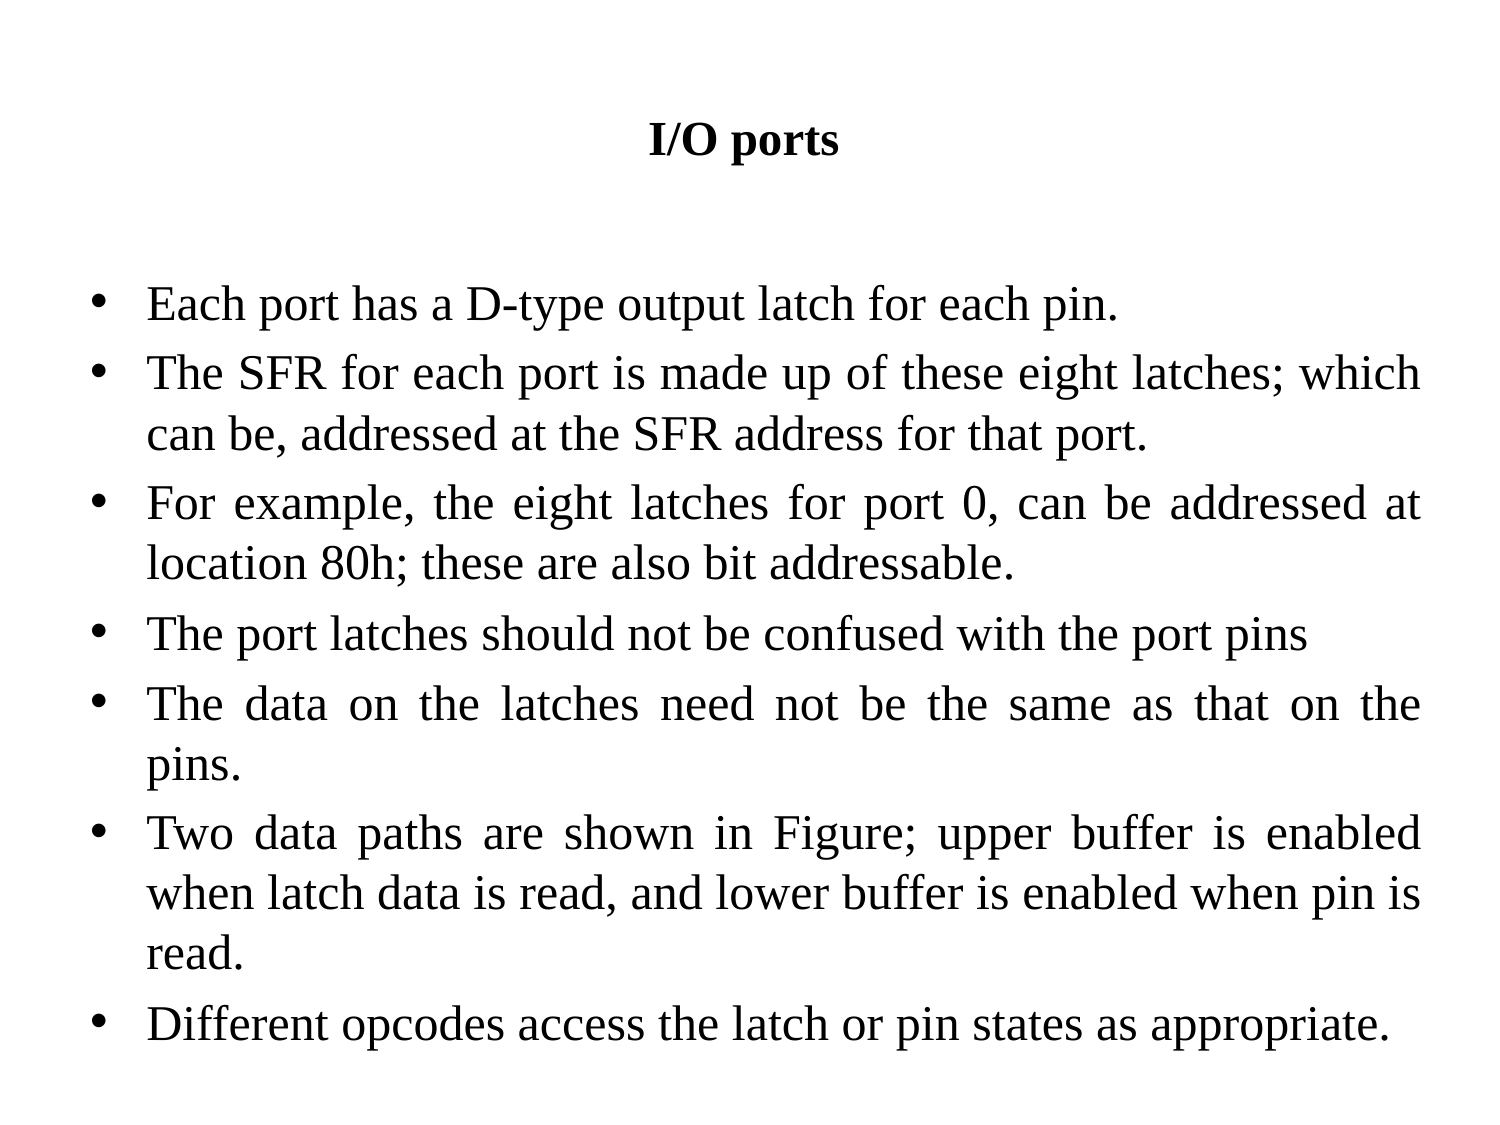

# I/O ports
Each port has a D-type output latch for each pin.
The SFR for each port is made up of these eight latches; which can be, addressed at the SFR address for that port.
For example, the eight latches for port 0, can be addressed at location 80h; these are also bit addressable.
The port latches should not be confused with the port pins
The data on the latches need not be the same as that on the pins.
Two data paths are shown in Figure; upper buffer is enabled when latch data is read, and lower buffer is enabled when pin is read.
Different opcodes access the latch or pin states as appropriate.